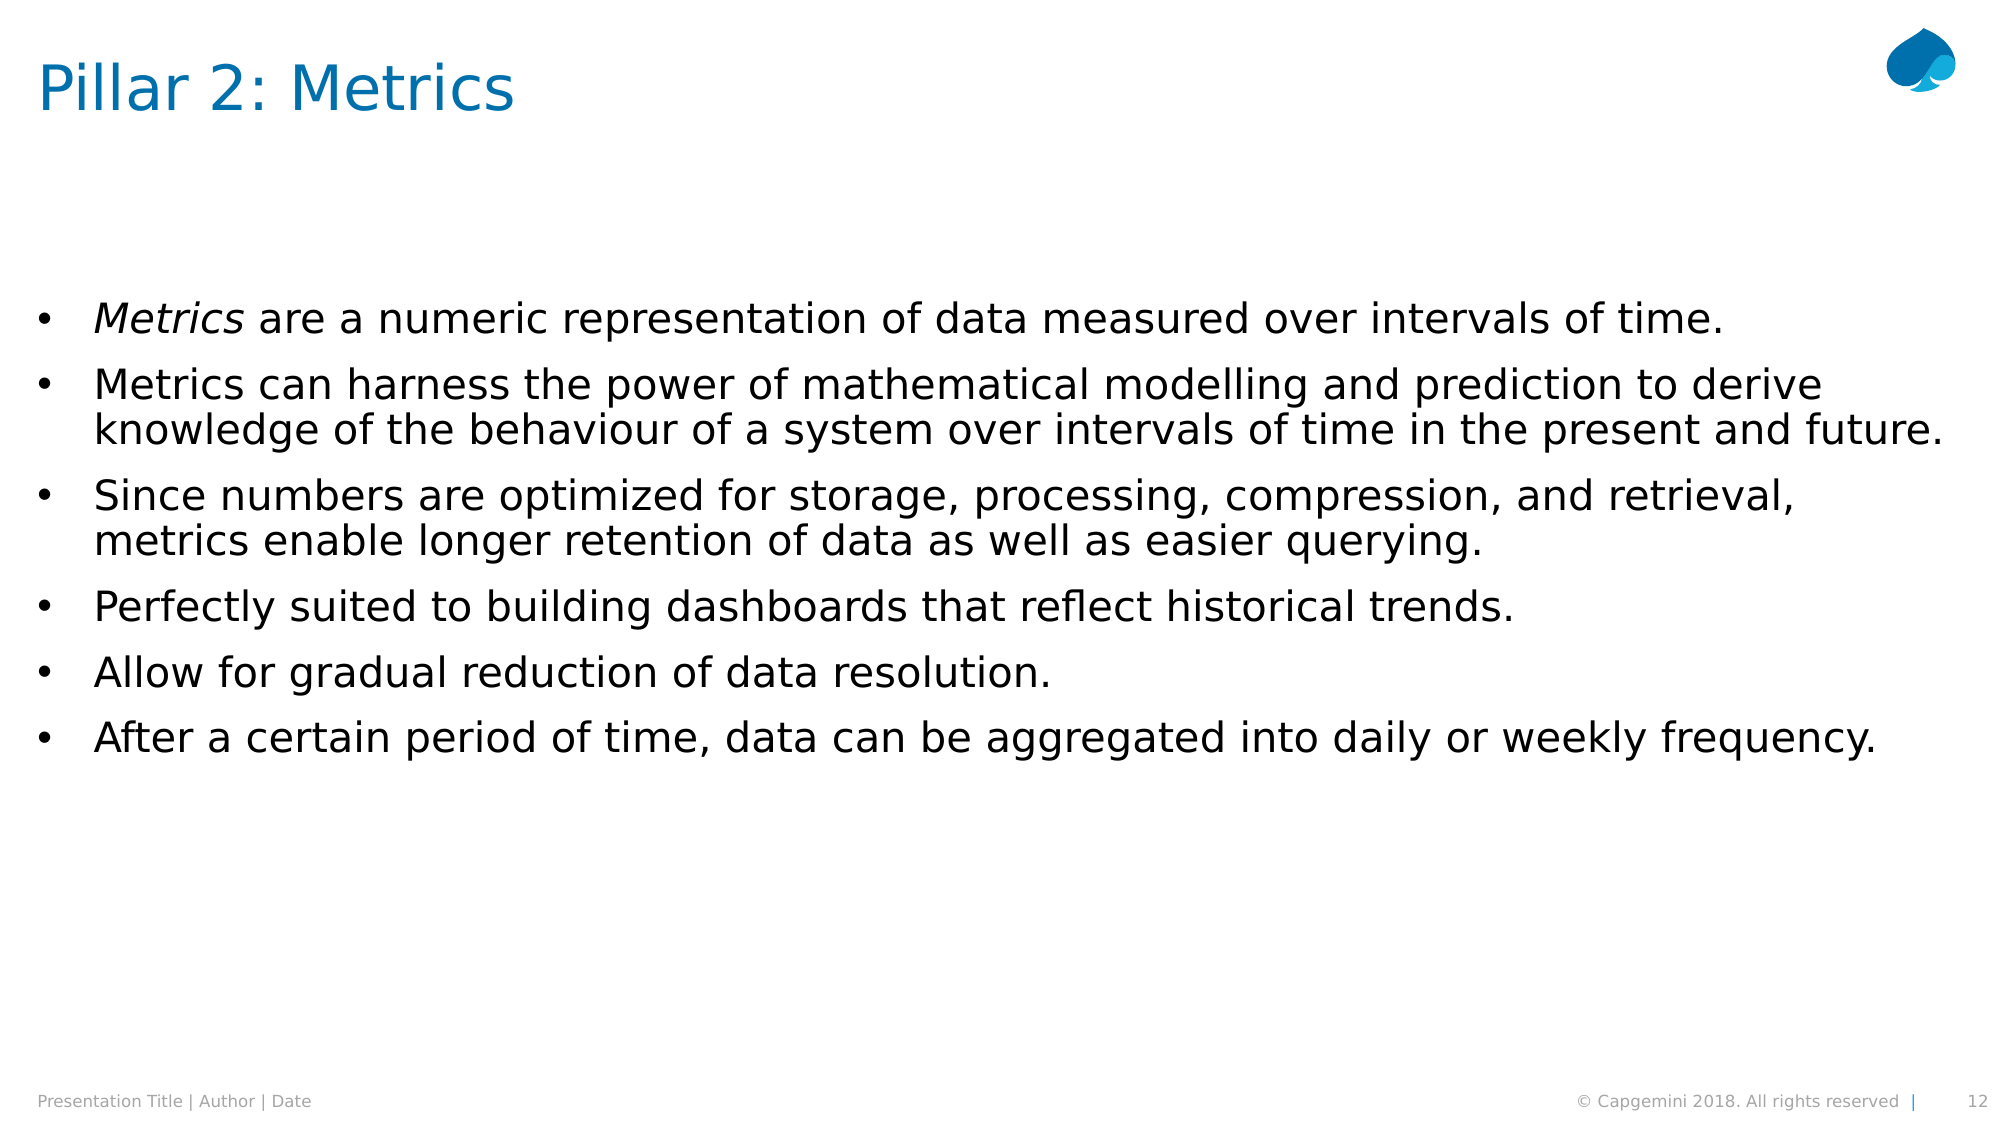

# Pillar 2: Metrics
Metrics are a numeric representation of data measured over intervals of time.
Metrics can harness the power of mathematical modelling and prediction to derive knowledge of the behaviour of a system over intervals of time in the present and future.
Since numbers are optimized for storage, processing, compression, and retrieval, metrics enable longer retention of data as well as easier querying.
Perfectly suited to building dashboards that reflect historical trends.
Allow for gradual reduction of data resolution.
After a certain period of time, data can be aggregated into daily or weekly frequency.